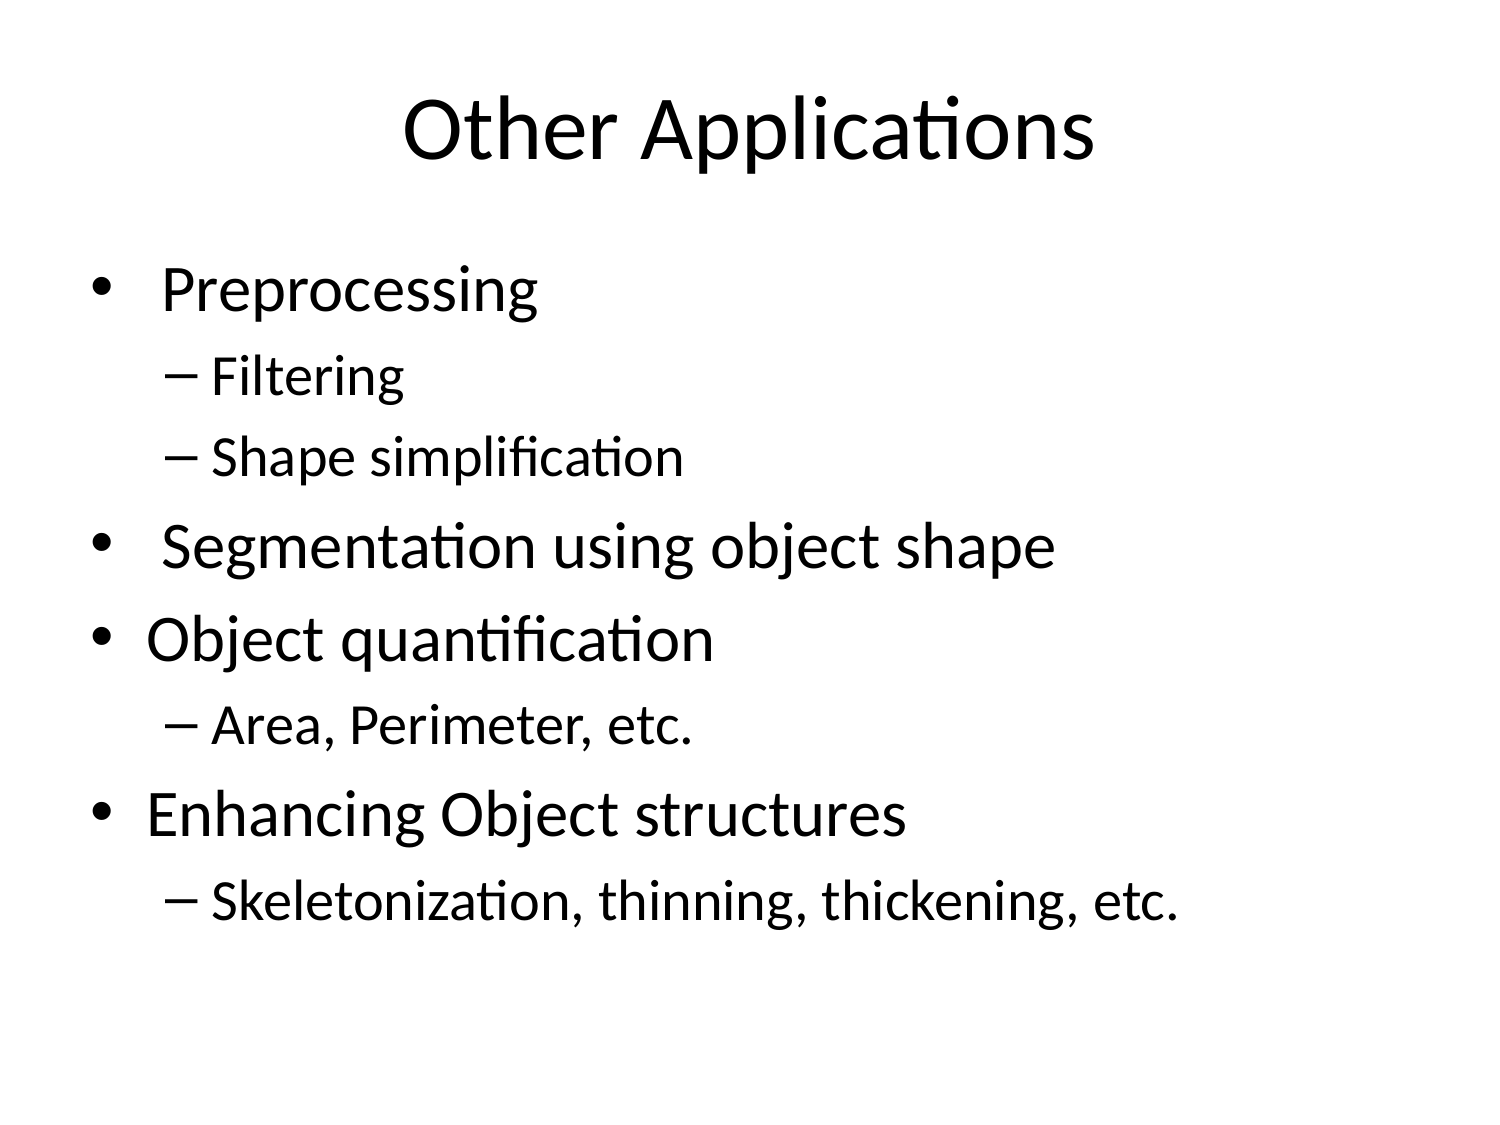

# Other Applications
 Preprocessing
Filtering
Shape simplification
 Segmentation using object shape
Object quantification
Area, Perimeter, etc.
Enhancing Object structures
Skeletonization, thinning, thickening, etc.